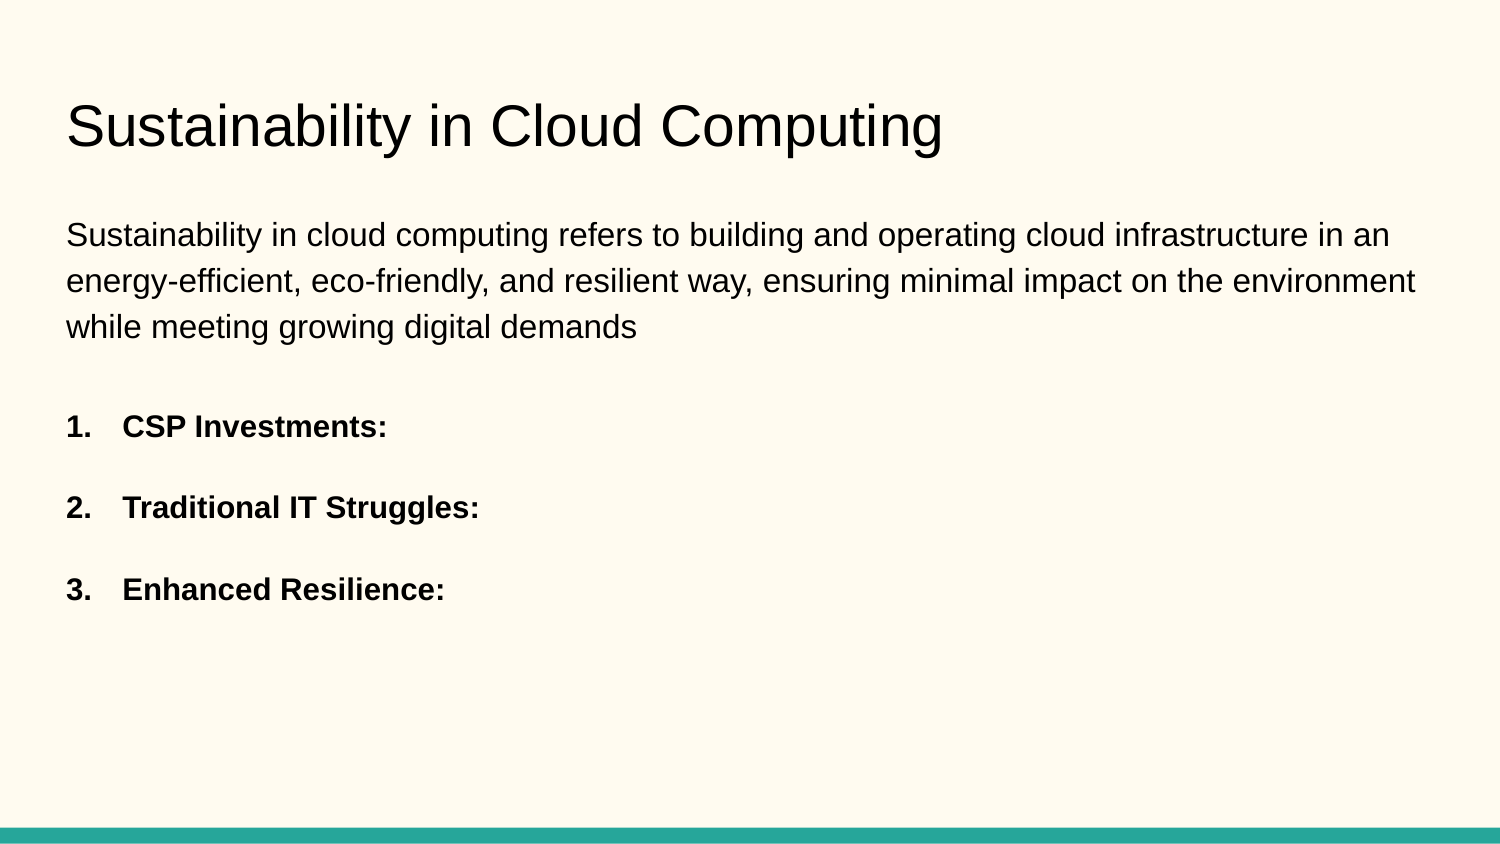

# Sustainability in Cloud Computing
Sustainability in cloud computing refers to building and operating cloud infrastructure in an energy-efficient, eco-friendly, and resilient way, ensuring minimal impact on the environment while meeting growing digital demands

CSP Investments:
Traditional IT Struggles:
Enhanced Resilience: